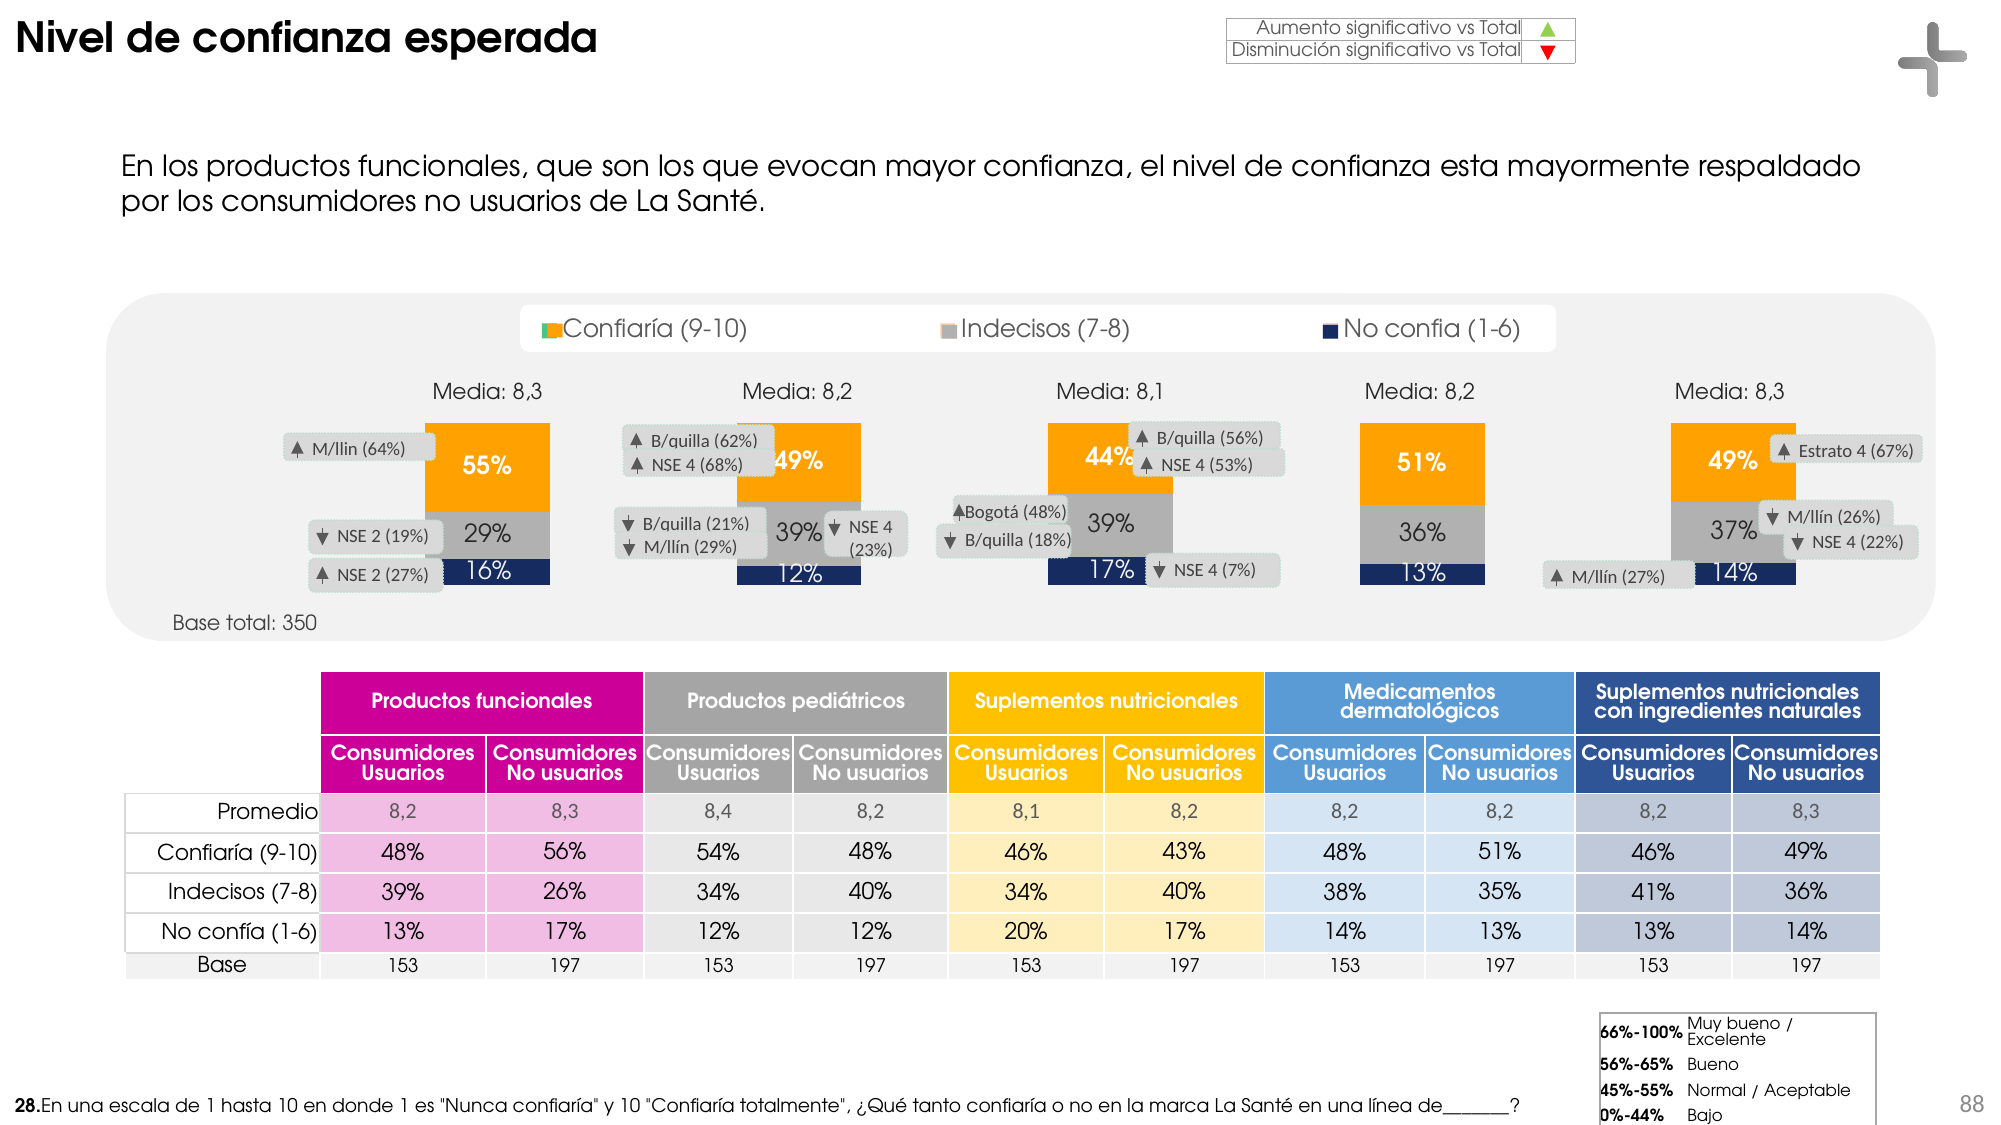

Nivel de confianza esperada
| Aumento significativo vs Total |  |
| --- | --- |
| Disminución significativo vs Total |  |

En los productos funcionales, que son los que evocan mayor confianza, el nivel de confianza esta mayormente respaldado por los consumidores no usuarios de La Santé.

### Chart

| Category | No confia (1-6) | Indecisos (7-8) | Confiaría (9-10) |
|---|---|---|---|
|  | None | None | None |

Media: 8,3
Media: 8,2
Media: 8,1
Media: 8,2
Media: 8,3

### Chart

| Category | No confia (1-6) | Indecisos (7-8) | Confiaría (9-10) |
|---|---|---|---|
| Productos funcionales | 0.164 | 0.287 | 0.549 |
| Productos pediátricos | 0.12 | 0.391 | 0.489 |
| Suplementos nutricionales | 0.17 | 0.388 | 0.437 |
| Medicamentos dermatológicos | 0.13 | 0.359 | 0.506 |
| Suplementos nutricionales con ingredientes naturales | 0.14 | 0.373 | 0.487 |
B/quilla (56%)

B/quilla (62%)

M/llin (64%)

Estrato 4 (67%)

NSE 4 (53%)

NSE 4 (68%)

Bogotá (48%)

M/llín (26%)

B/quilla (21%)

NSE 4 (23%)

NSE 2 (19%)

B/quilla (18%)

NSE 4 (22%)

M/llín (29%)

NSE 4 (7%)

NSE 2 (27%)

M/llín (27%)

Base total: 350
|  | Productos funcionales |  | Productos pediátricos |  | Suplementos nutricionales |  | Medicamentos dermatológicos |  | Suplementos nutricionales con ingredientes naturales |  |
| --- | --- | --- | --- | --- | --- | --- | --- | --- | --- | --- |
|  | Consumidores Usuarios | Consumidores No usuarios | Consumidores Usuarios | Consumidores No usuarios | Consumidores Usuarios | Consumidores No usuarios | Consumidores Usuarios | Consumidores No usuarios | Consumidores Usuarios | Consumidores No usuarios |
| Promedio | 8,2 | 8,3 | 8,4 | 8,2 | 8,1 | 8,2 | 8,2 | 8,2 | 8,2 | 8,3 |
| Confiaría (9-10) | 48% | 56% | 54% | 48% | 46% | 43% | 48% | 51% | 46% | 49% |
| Indecisos (7-8) | 39% | 26% | 34% | 40% | 34% | 40% | 38% | 35% | 41% | 36% |
| No confía (1-6) | 13% | 17% | 12% | 12% | 20% | 17% | 14% | 13% | 13% | 14% |
| Base | 153 | 197 | 153 | 197 | 153 | 197 | 153 | 197 | 153 | 197 |
| 66%-100% | Muy bueno / Excelente |
| --- | --- |
| 56%-65% | Bueno |
| 45%-55% | Normal / Aceptable |
| 0%-44% | Bajo |
88
28.En una escala de 1 hasta 10 en donde 1 es "Nunca confiaría" y 10 "Confiaría totalmente", ¿Qué tanto confiaría o no en la marca La Santé en una línea de_______?